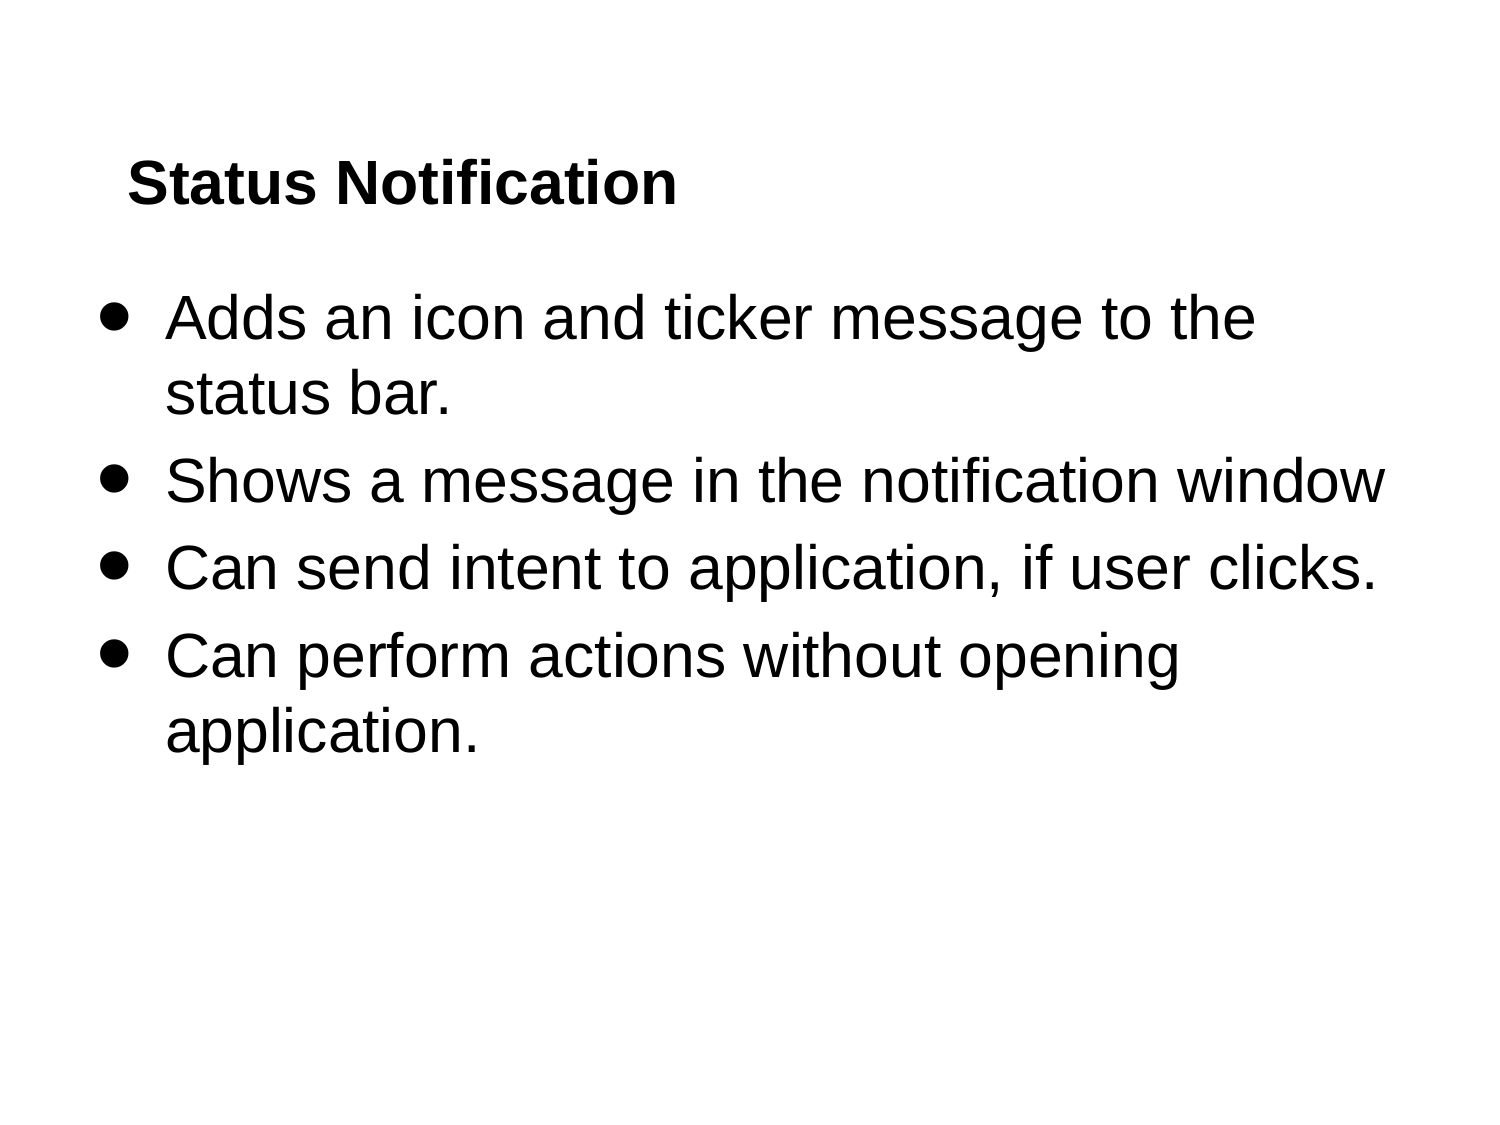

# Status Notification
Adds an icon and ticker message to the status bar.
Shows a message in the notification window
Can send intent to application, if user clicks.
Can perform actions without opening application.